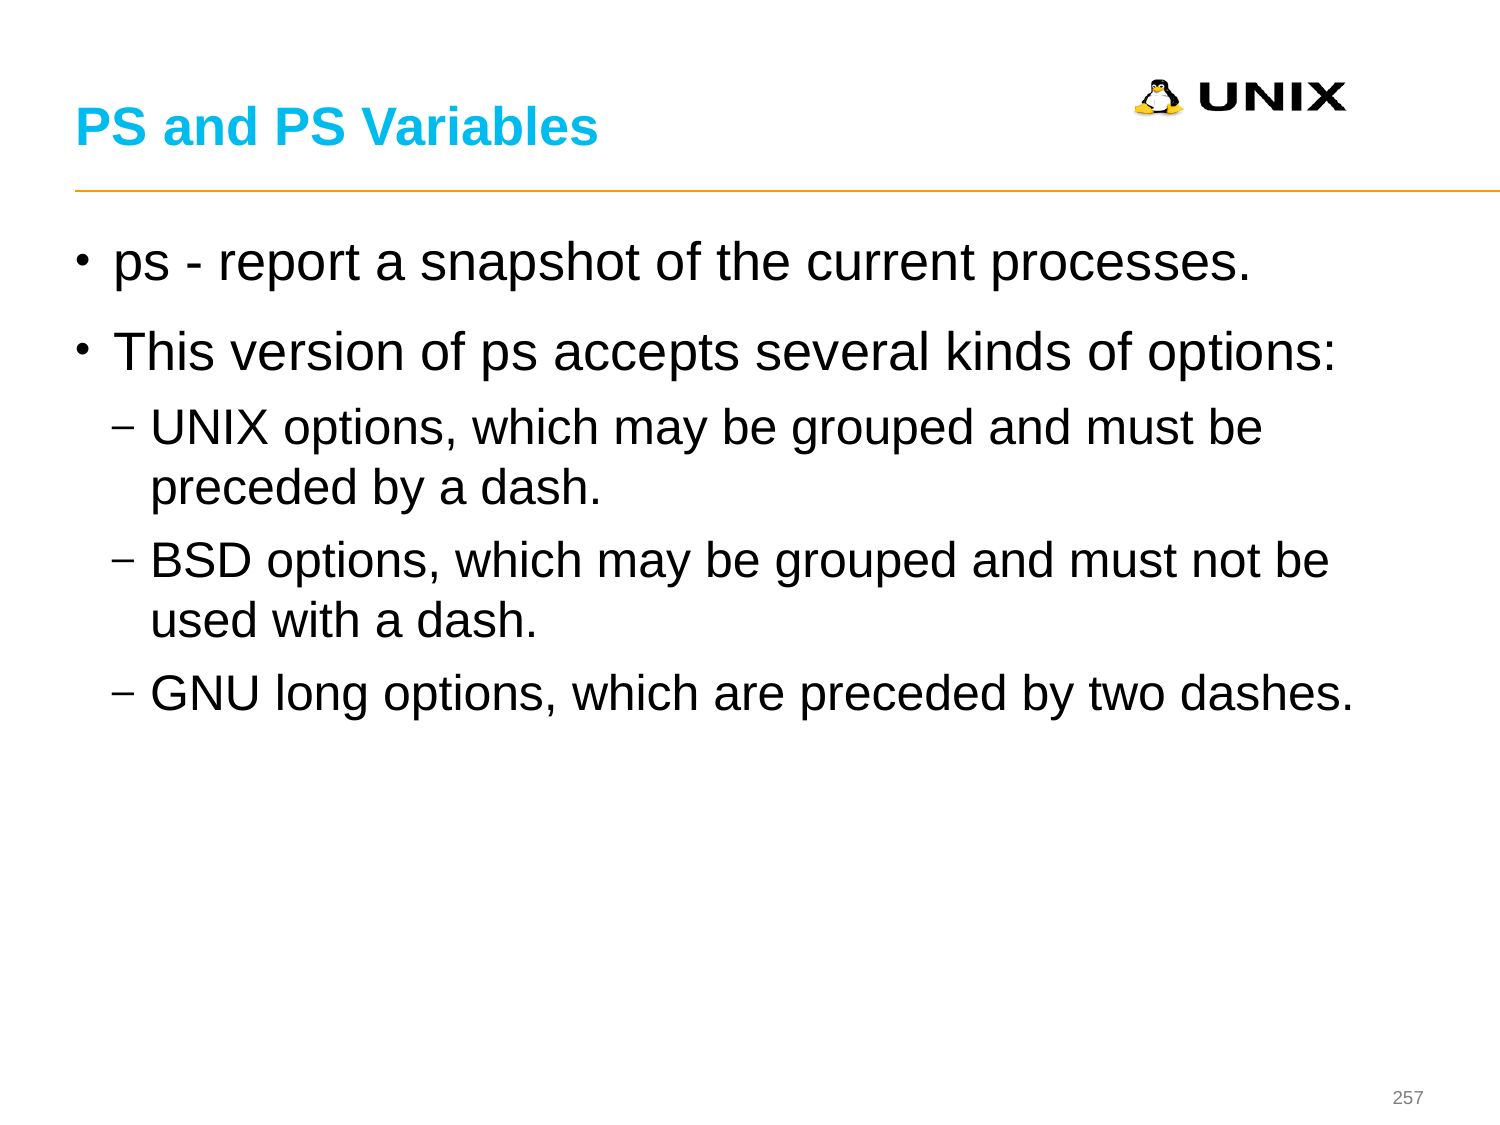

# PS and PS Variables
ps - report a snapshot of the current processes.
This version of ps accepts several kinds of options:
UNIX options, which may be grouped and must be preceded by a dash.
BSD options, which may be grouped and must not be used with a dash.
GNU long options, which are preceded by two dashes.